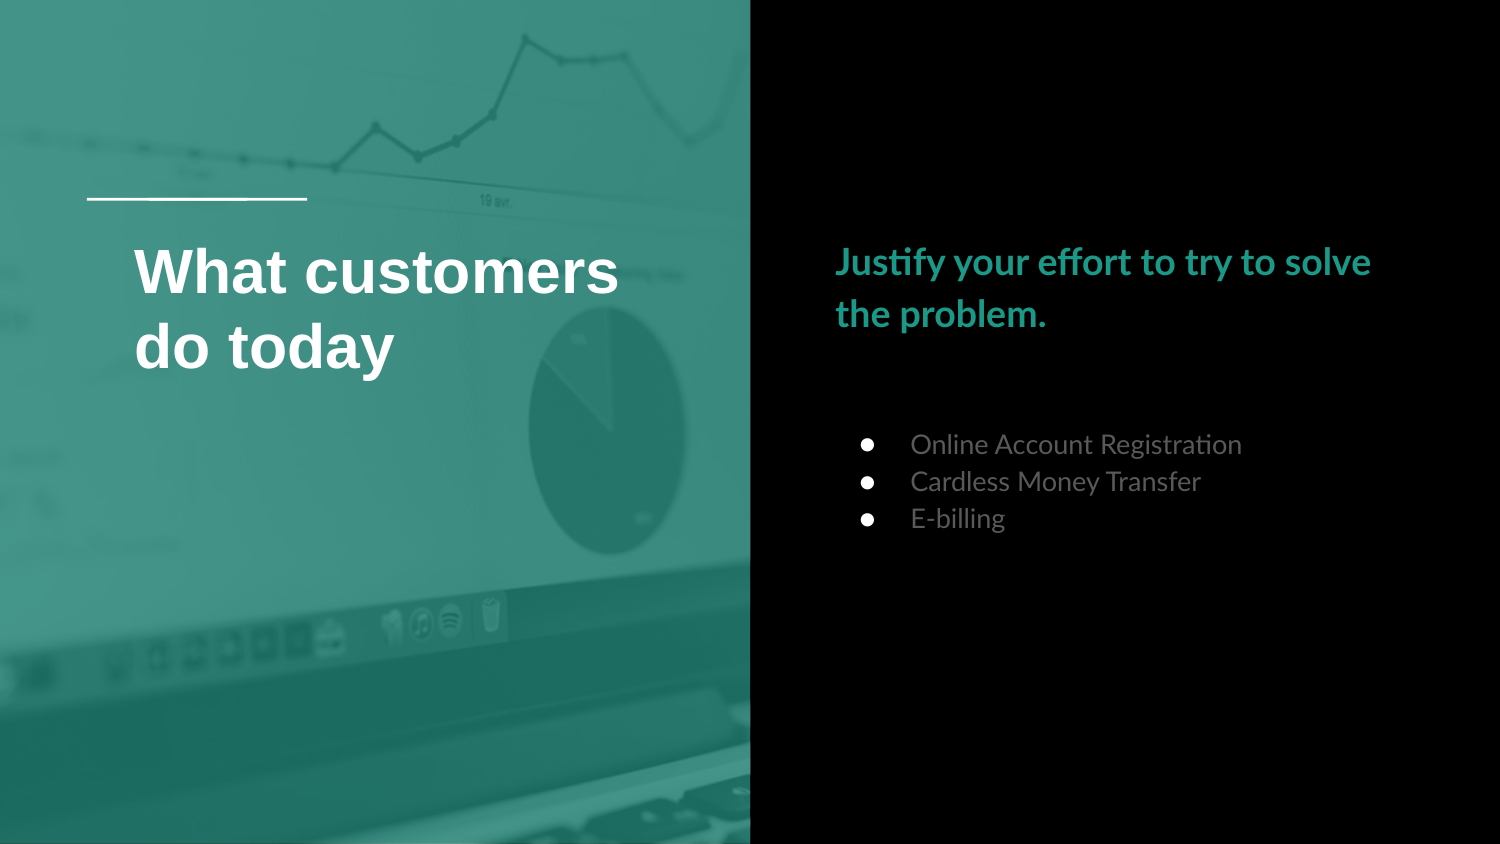

# What customers do today

Justify your effort to try to solve the problem.

Online Account Registration
Cardless Money Transfer
E-billing